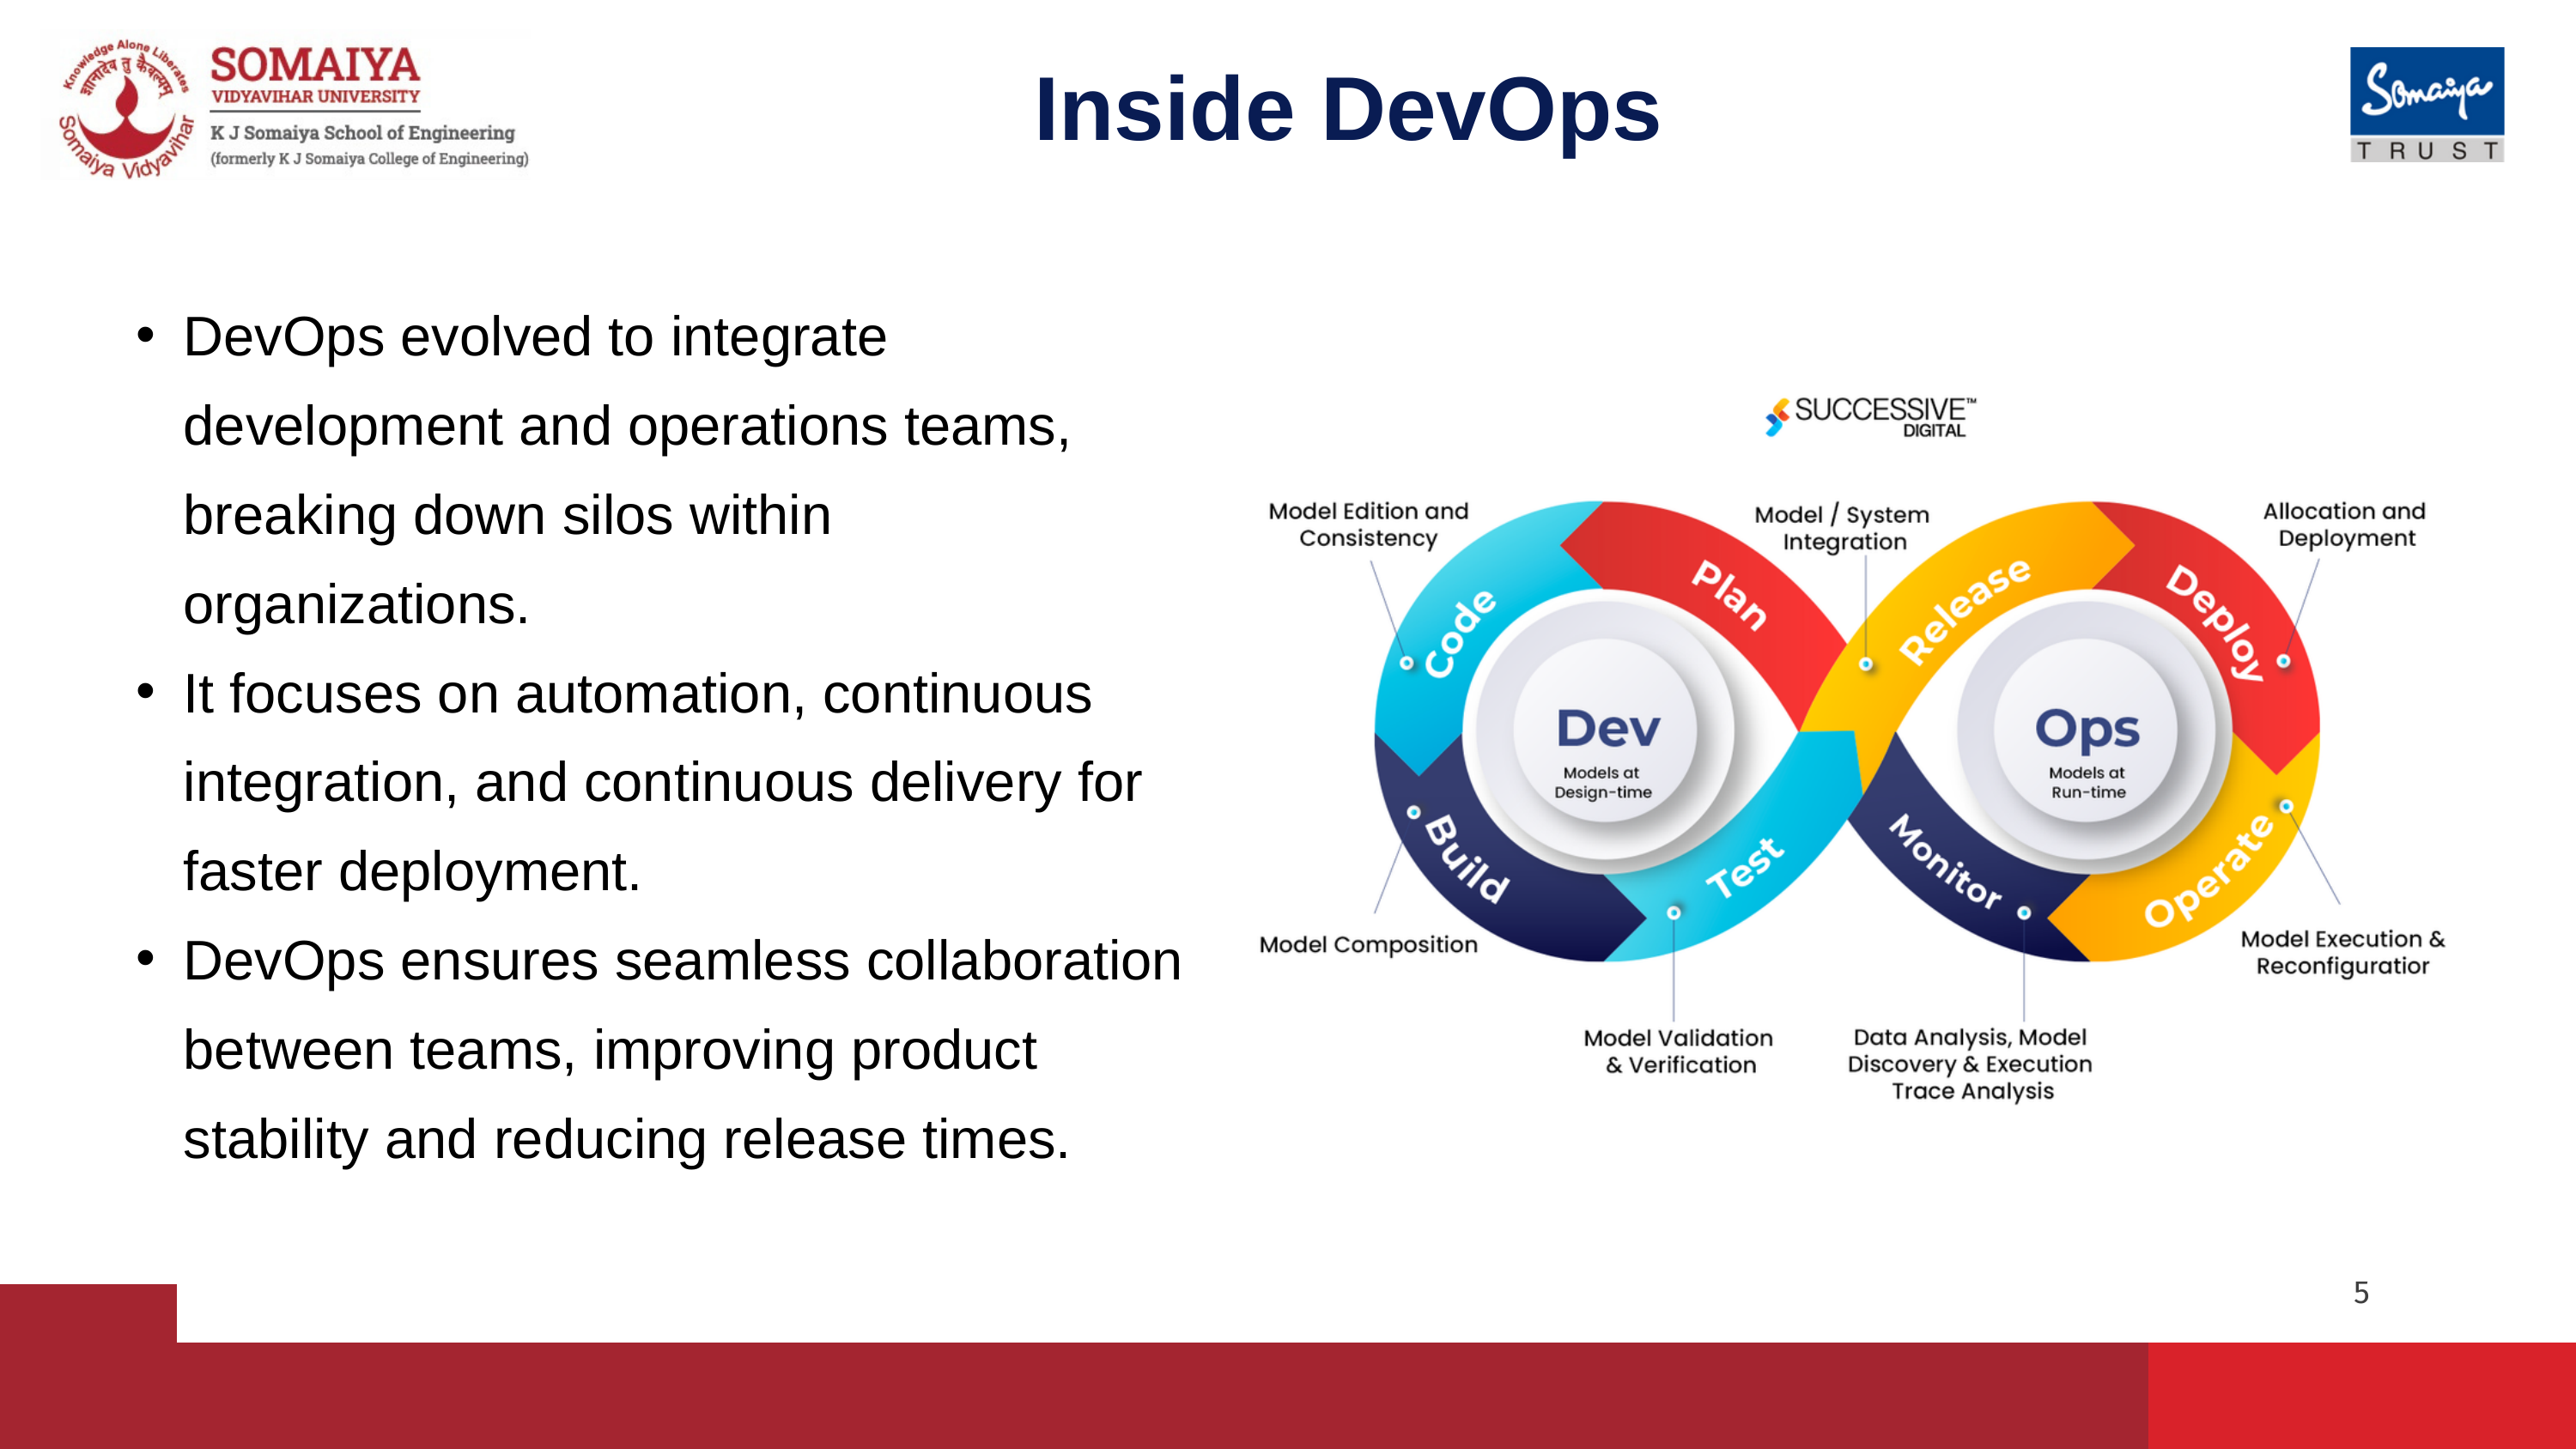

Inside DevOps

DevOps evolved to integrate development and operations teams, breaking down silos within organizations.
It focuses on automation, continuous integration, and continuous delivery for faster deployment.
DevOps ensures seamless collaboration between teams, improving product stability and reducing release times.

5